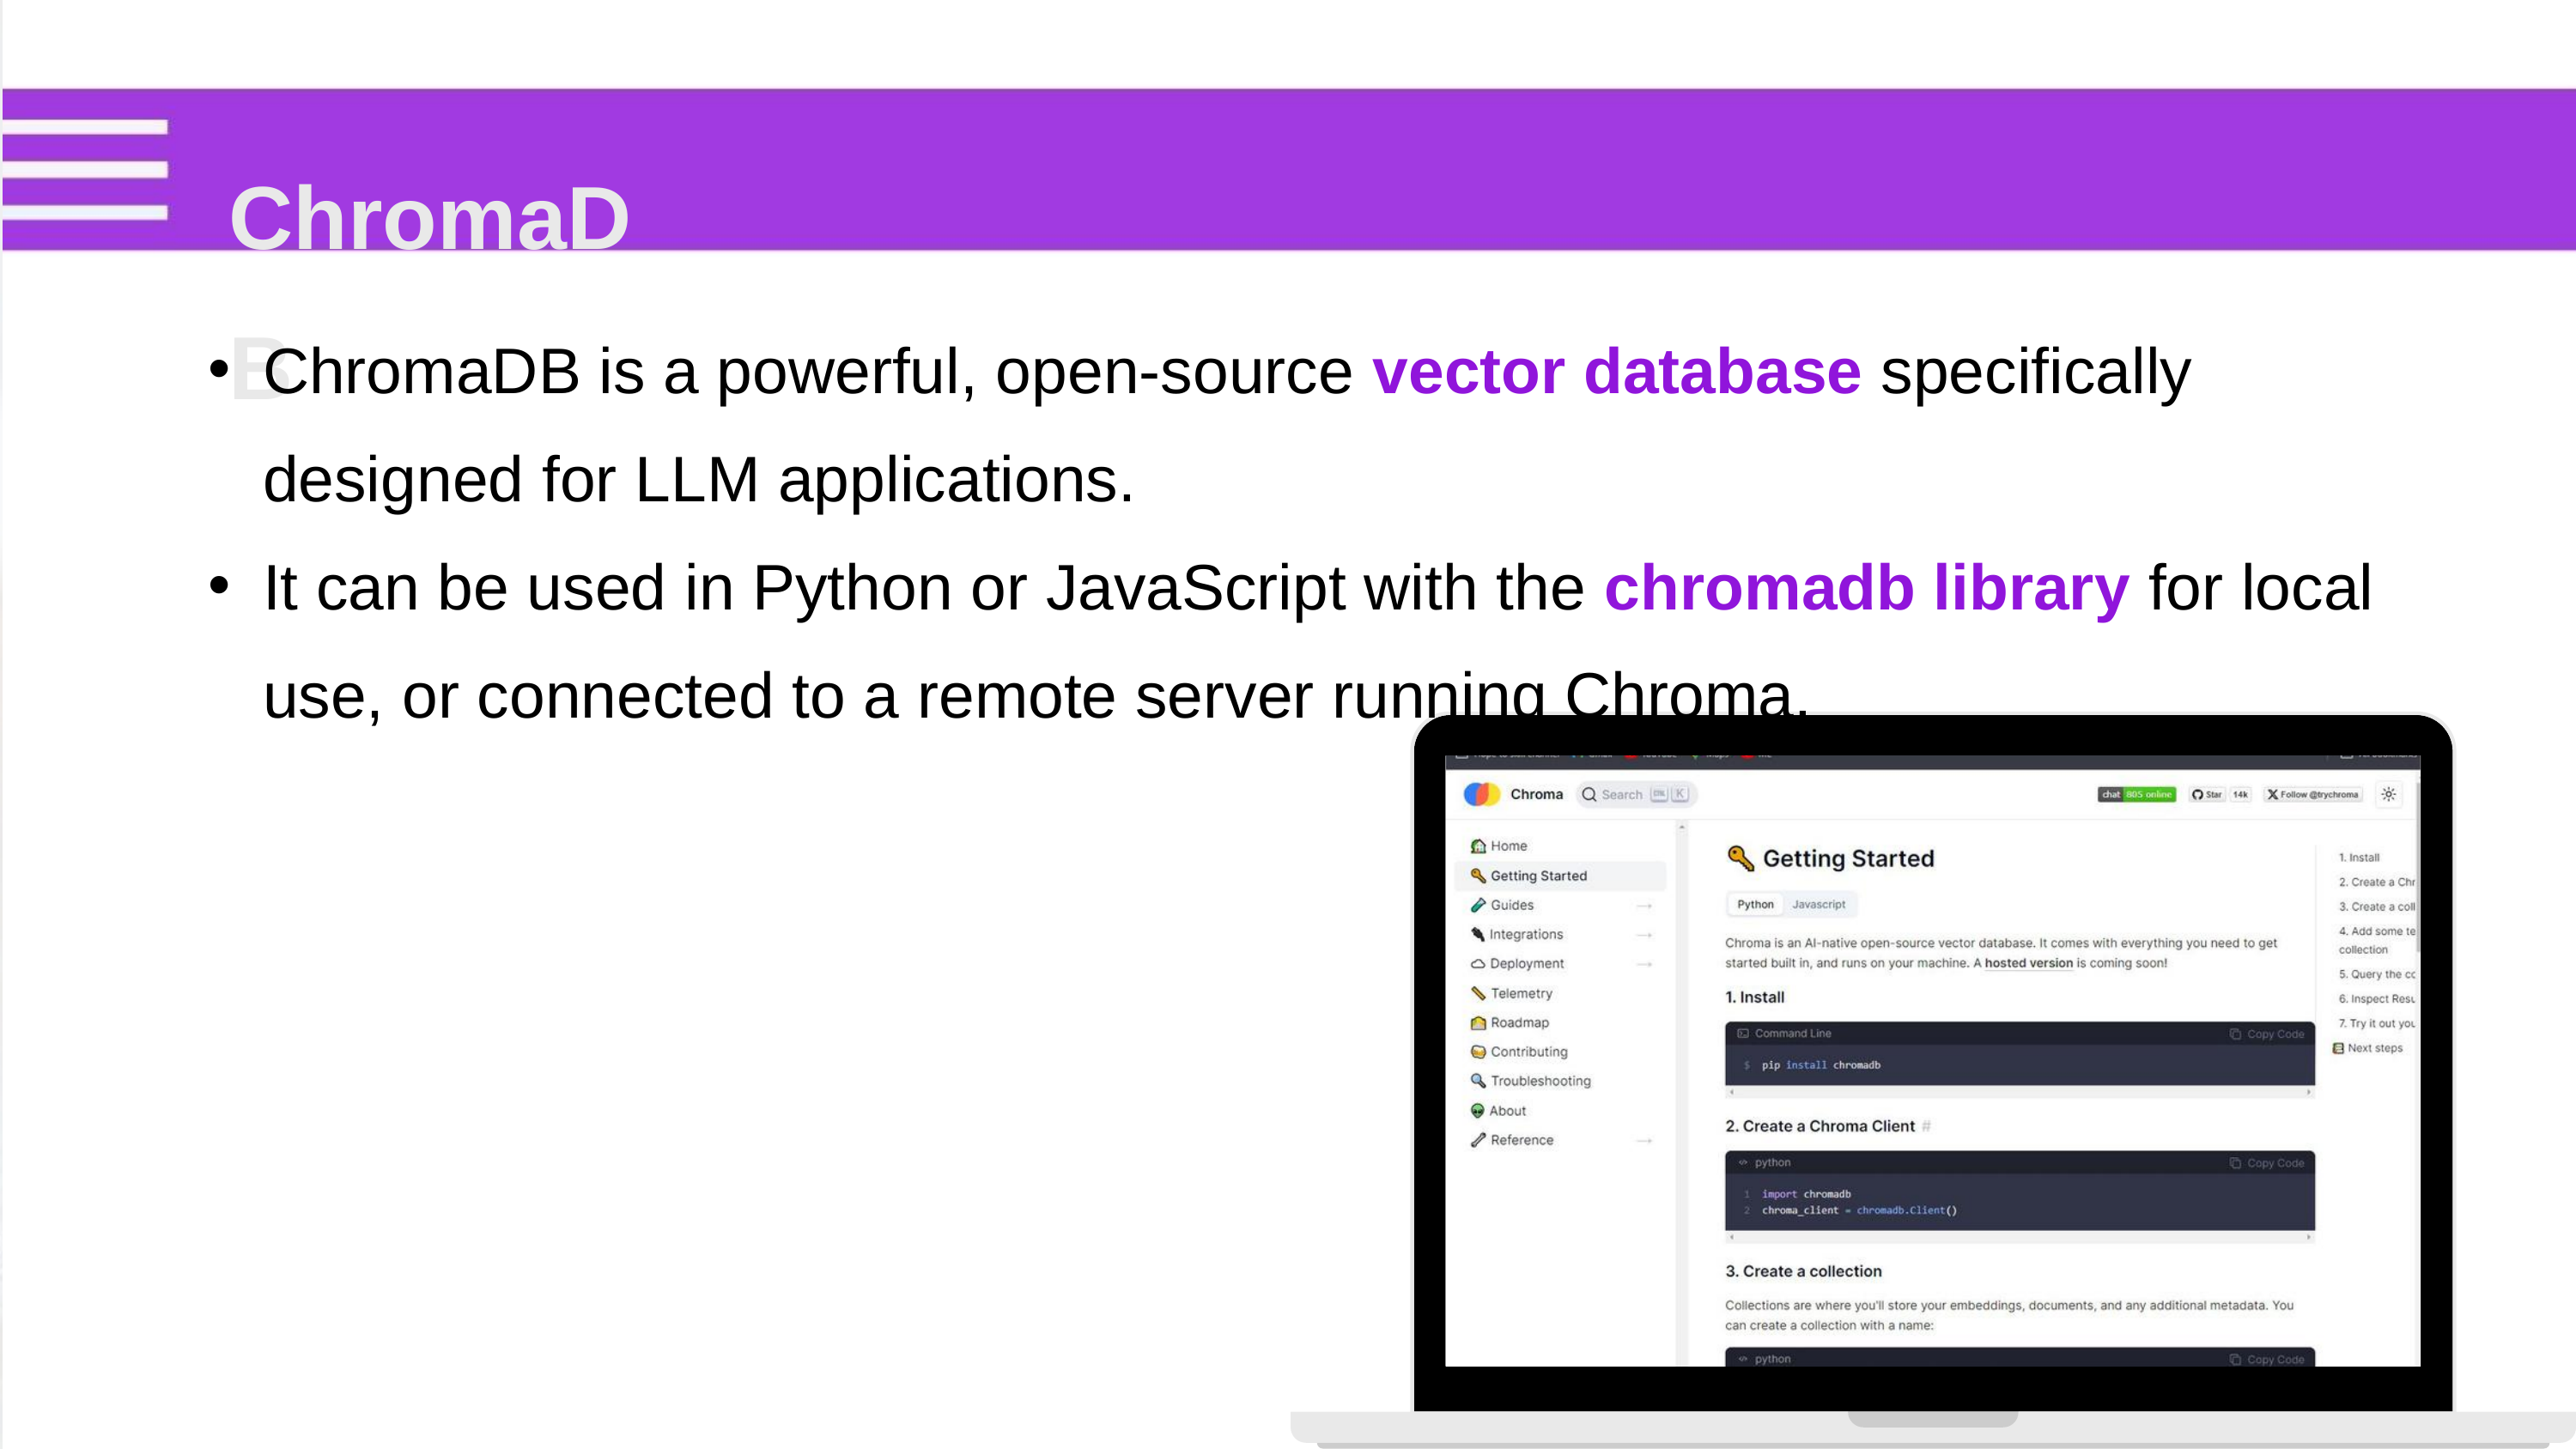

ChromaDB
ChromaDB is a powerful, open-source vector database specifically designed for LLM applications.
It can be used in Python or JavaScript with the chromadb library for local use, or connected to a remote server running Chroma.